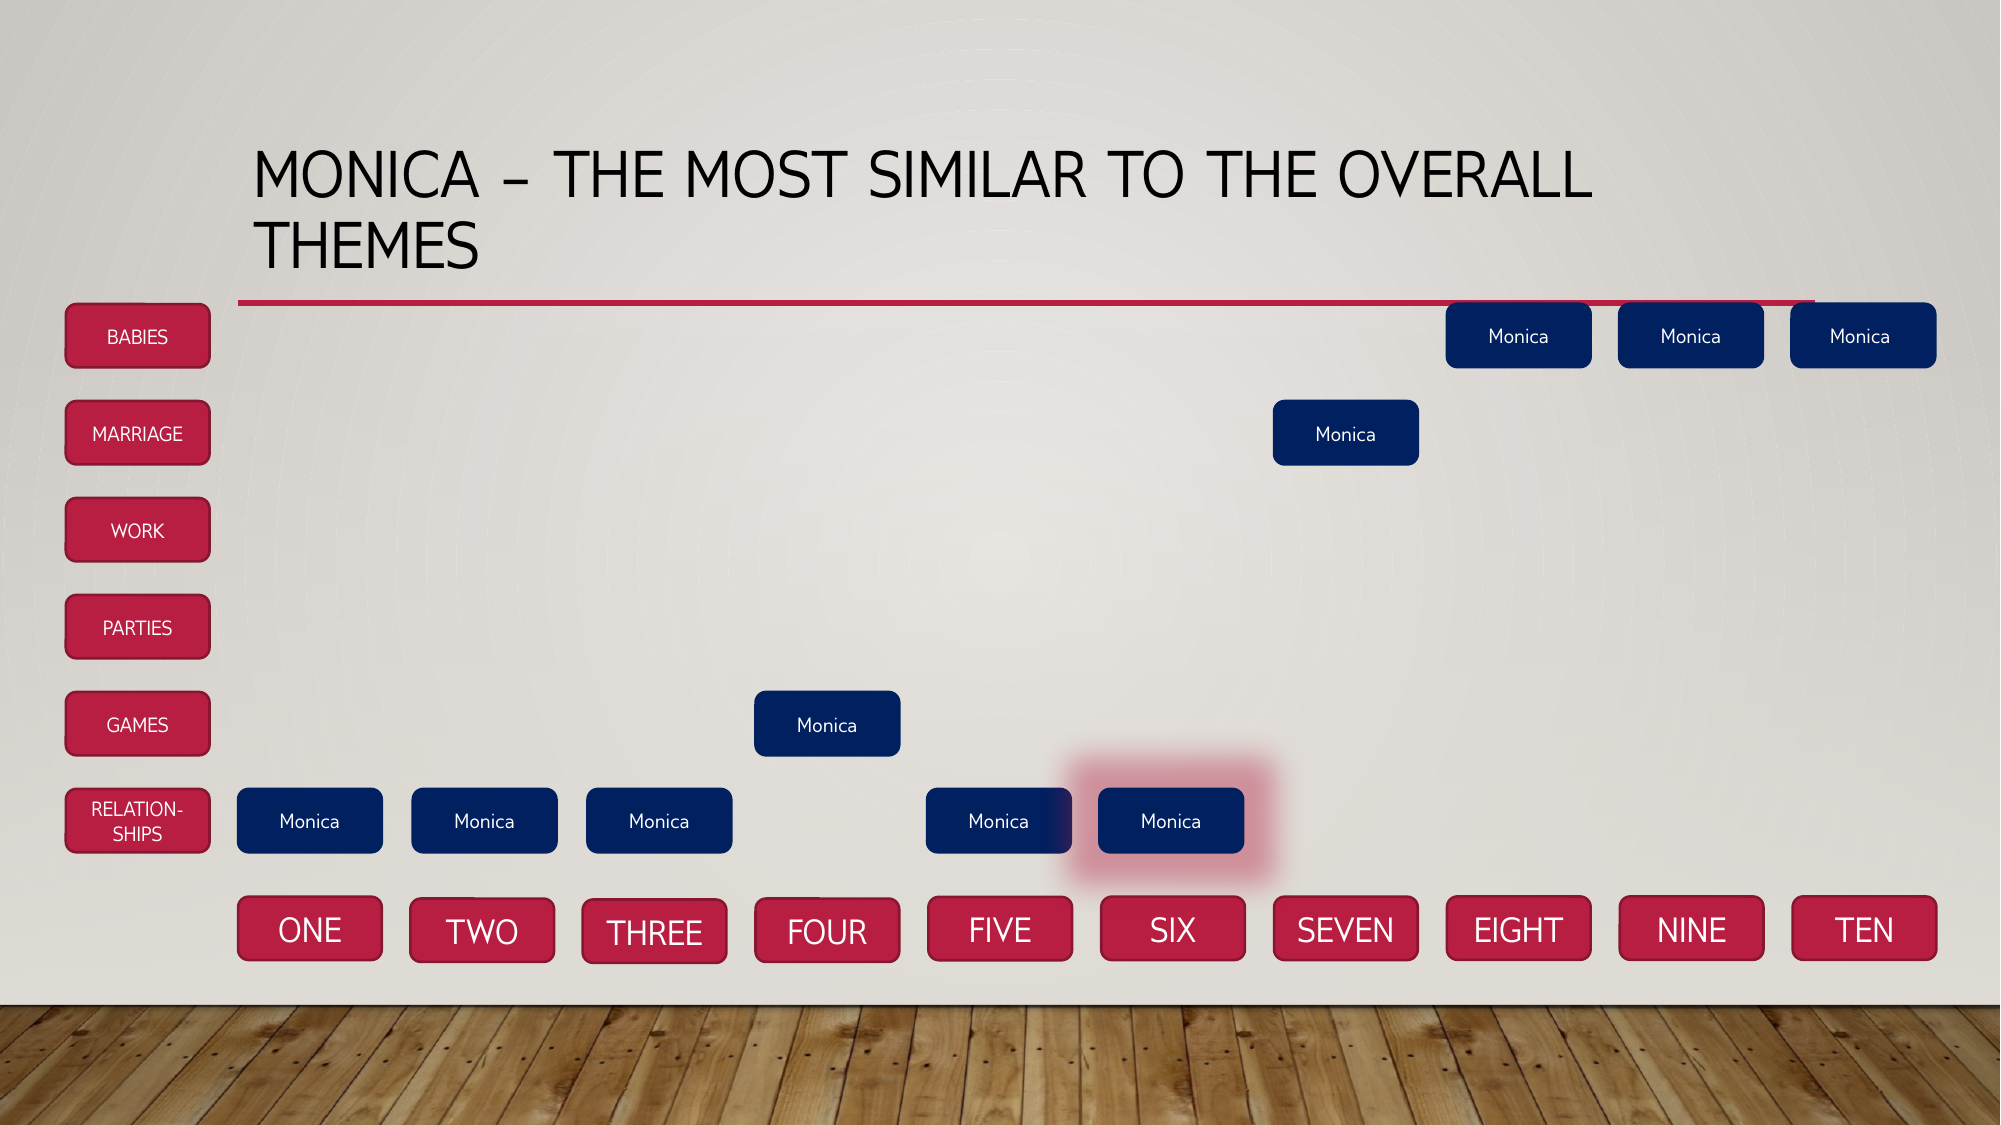

# Monica – The most similar to the overall themes
Monica
Monica
Monica
BABIES
MARRIAGE
Monica
WORK
PARTIES
GAMES
Monica
RELATION-SHIPS
Monica
Monica
Monica
Monica
Monica
EIGHT
NINE
TEN
ONE
SIX
SEVEN
FIVE
TWO
FOUR
THREE